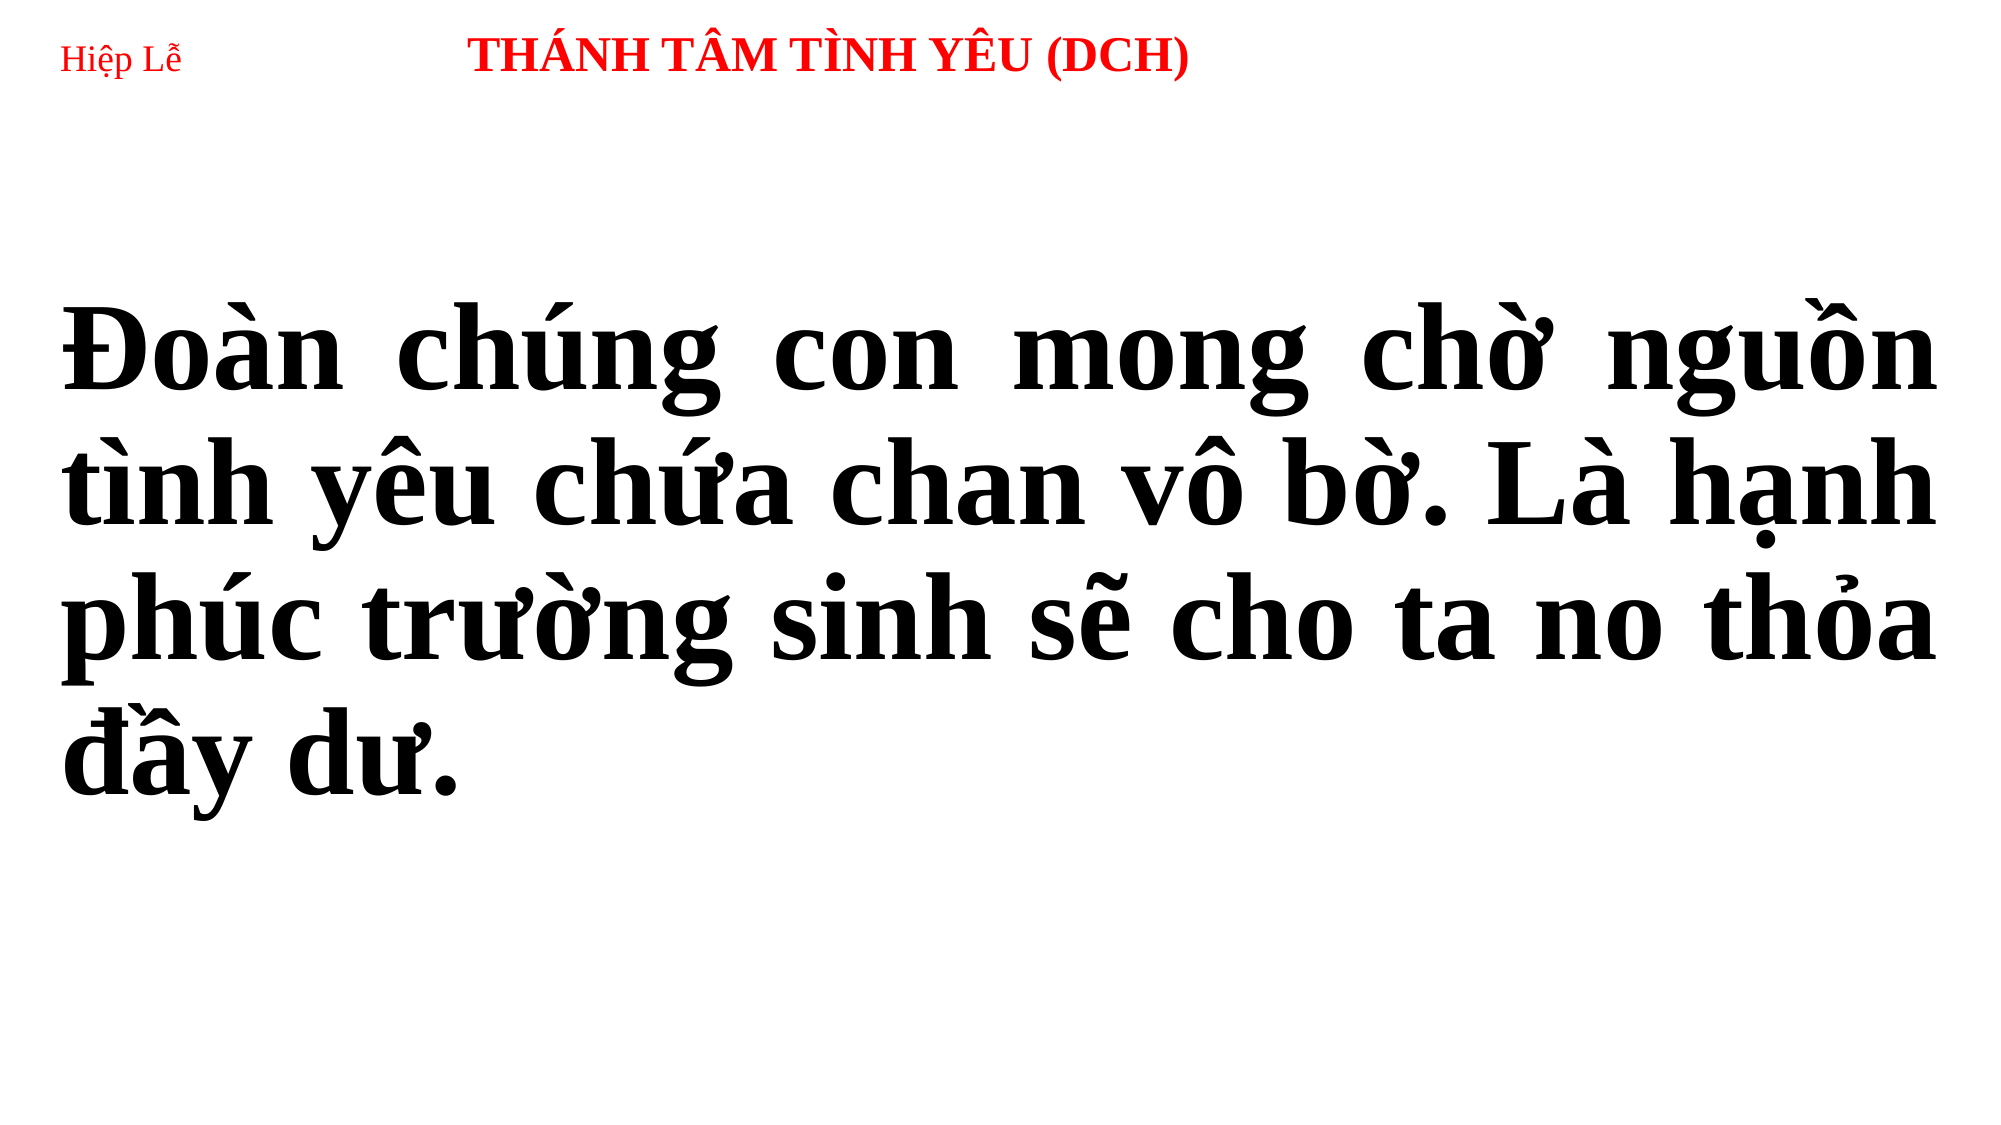

# Hiệp Lễ                              THÁNH TÂM TÌNH YÊU (DCH)
Đoàn chúng con mong chờ nguồn tình yêu chứa chan vô bờ. Là hạnh phúc trường sinh sẽ cho ta no thỏa đầy dư.